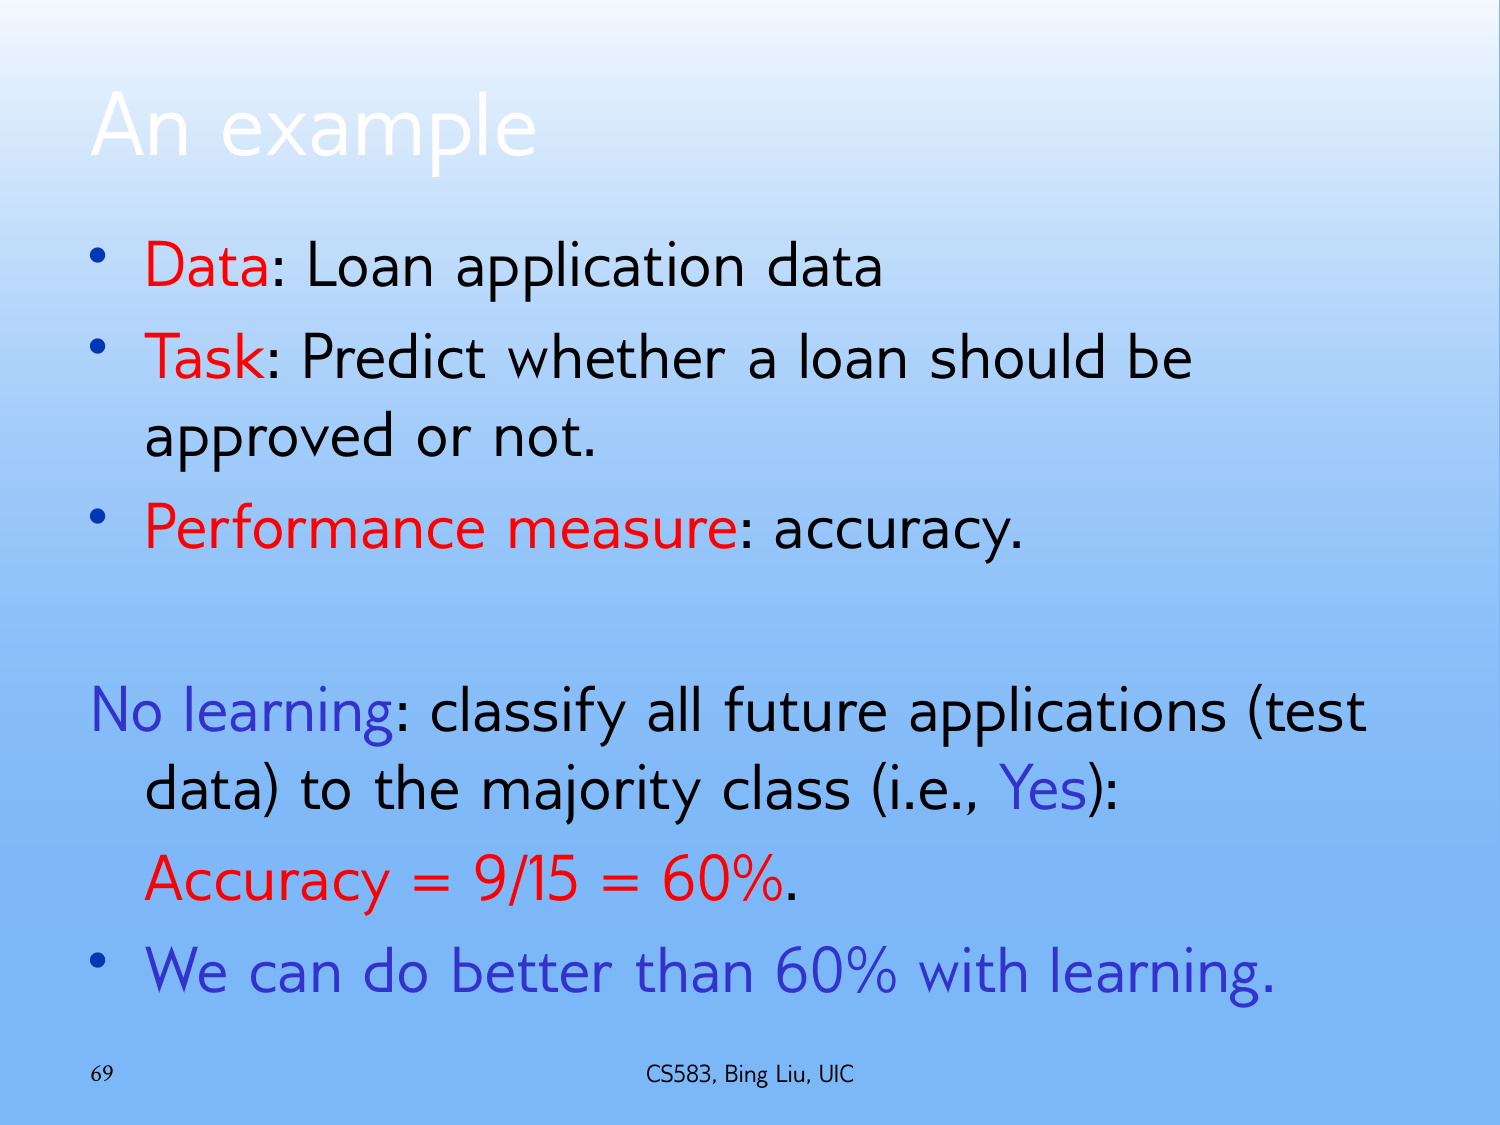

# An example
Data: Loan application data
Task: Predict whether a loan should be approved or not.
Performance measure: accuracy.

No learning: classify all future applications (test data) to the majority class (i.e., Yes):
		Accuracy = 9/15 = 60%.
We can do better than 60% with learning.
69
CS583, Bing Liu, UIC